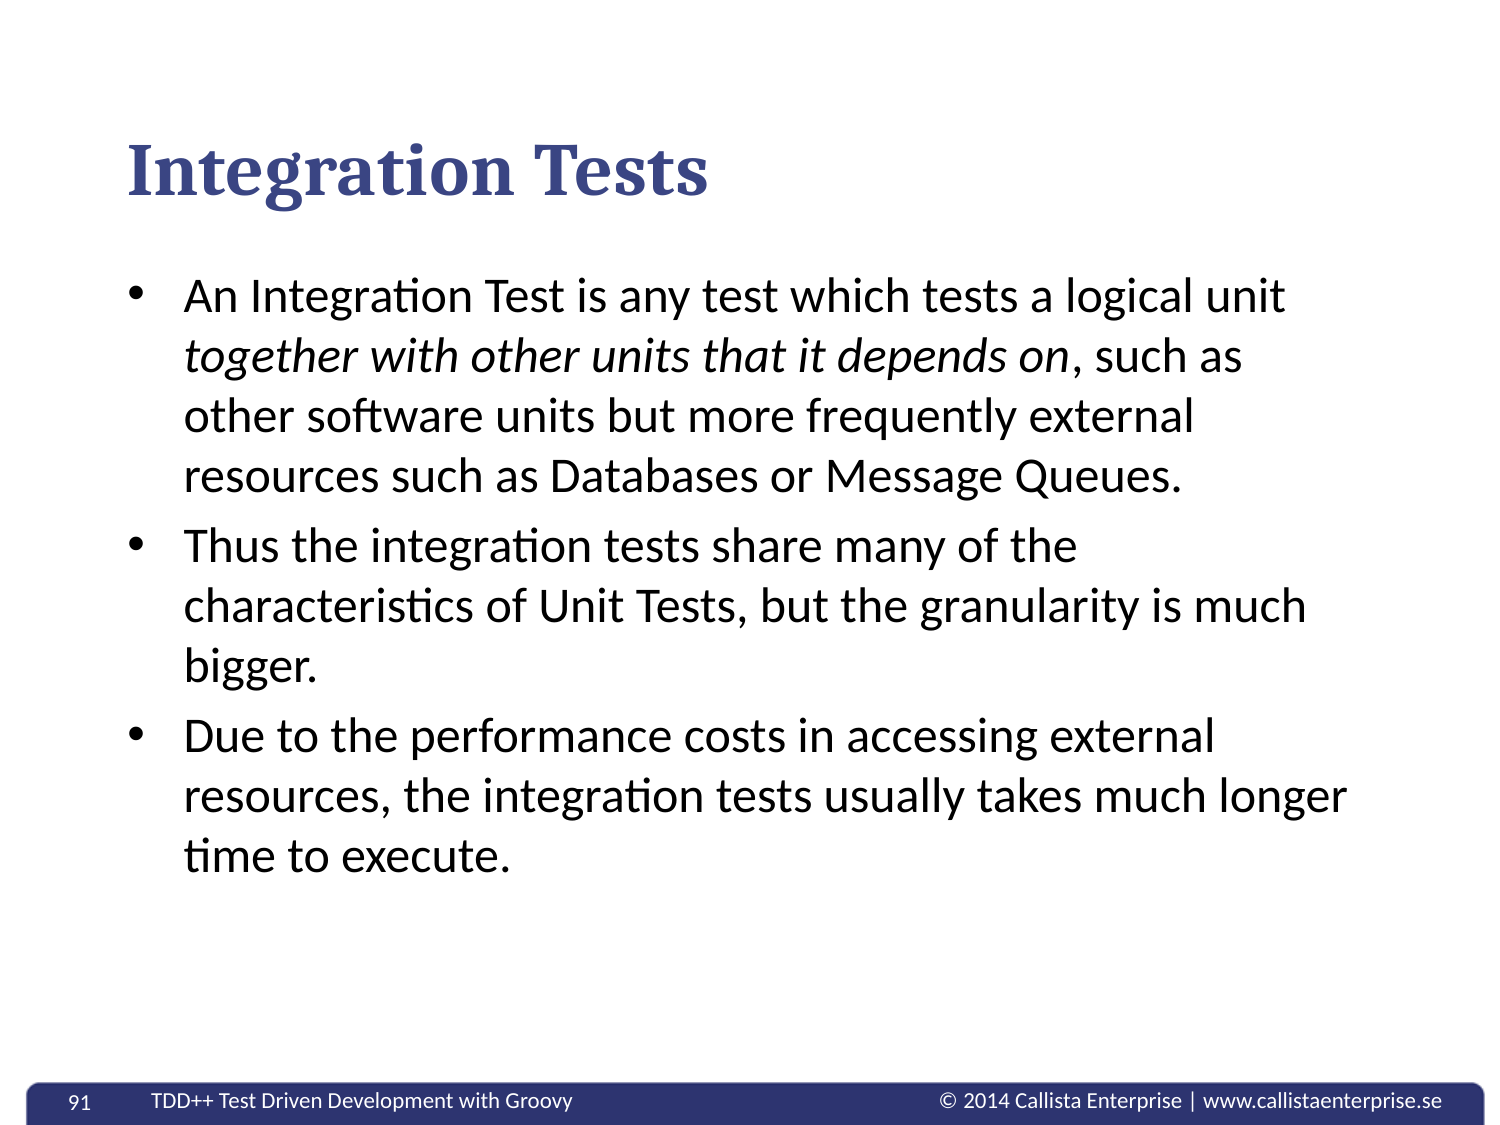

# Integration Tests
An Integration Test is any test which tests a logical unit together with other units that it depends on, such as other software units but more frequently external resources such as Databases or Message Queues.
Thus the integration tests share many of the characteristics of Unit Tests, but the granularity is much bigger.
Due to the performance costs in accessing external resources, the integration tests usually takes much longer time to execute.